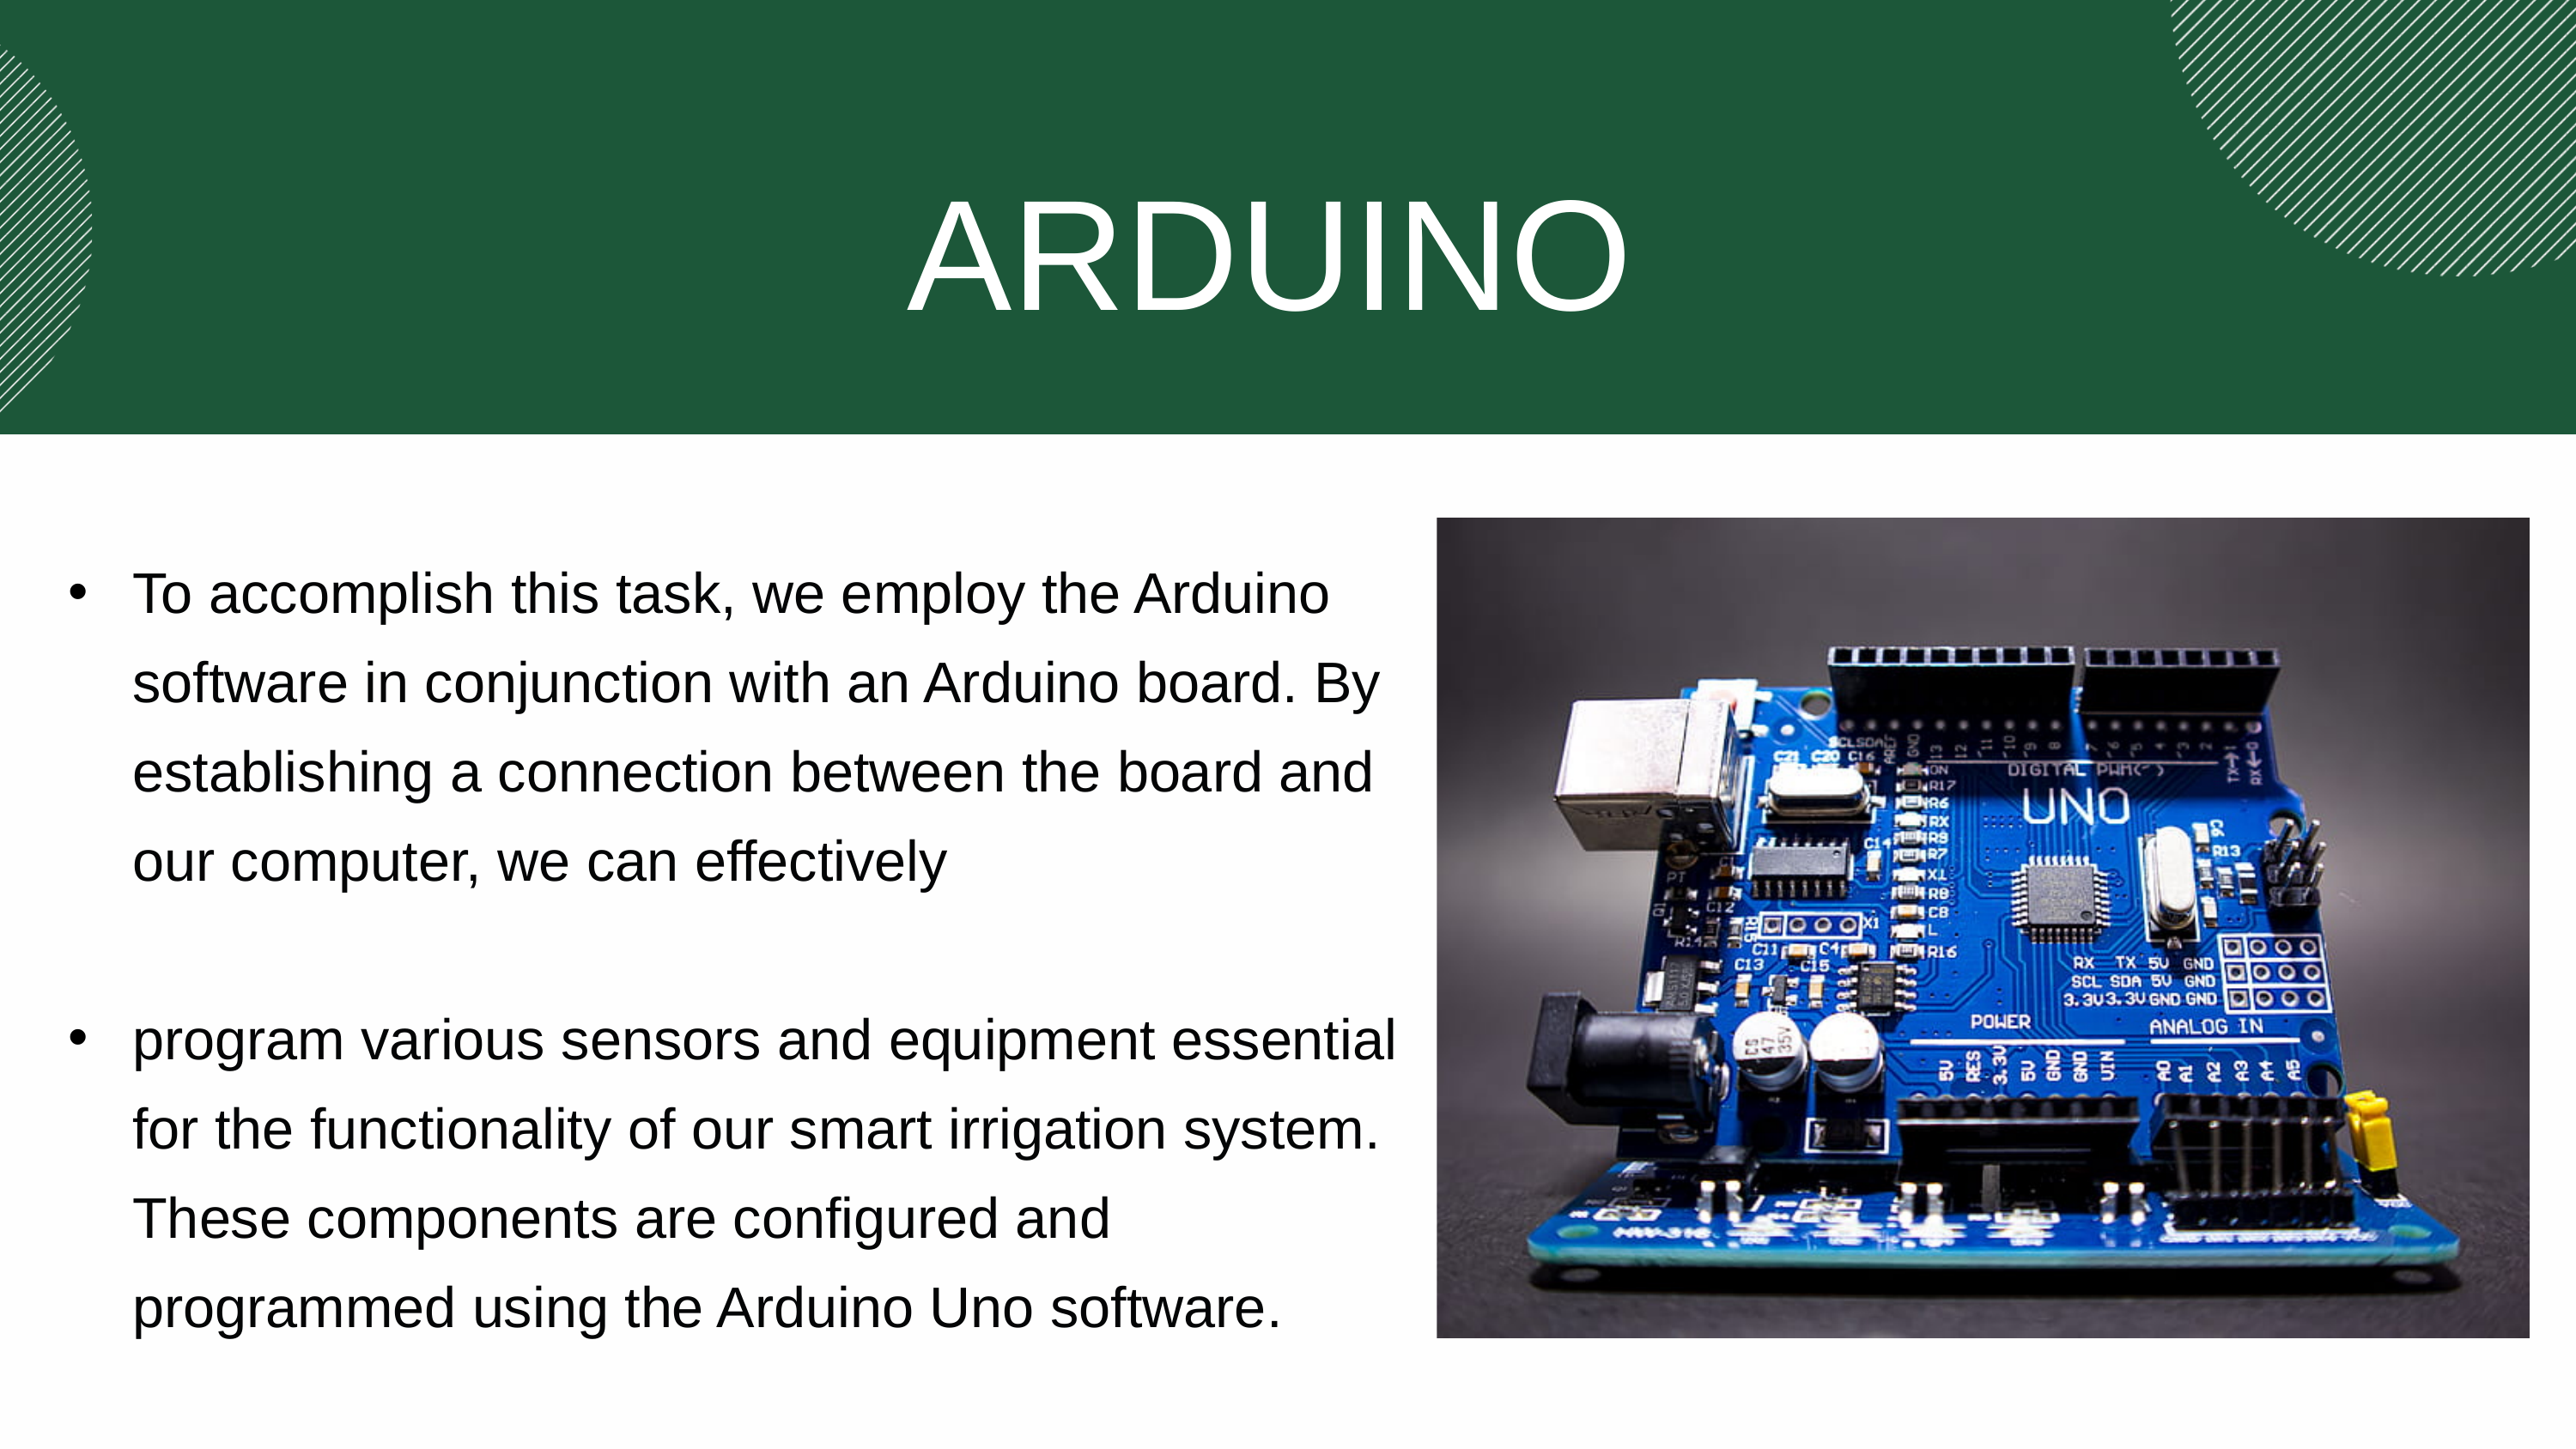

ARDUINO

To accomplish this task, we employ the Arduino software in conjunction with an Arduino board. By establishing a connection between the board and our computer, we can effectively

program various sensors and equipment essential for the functionality of our smart irrigation system. These components are configured and programmed using the Arduino Uno software.